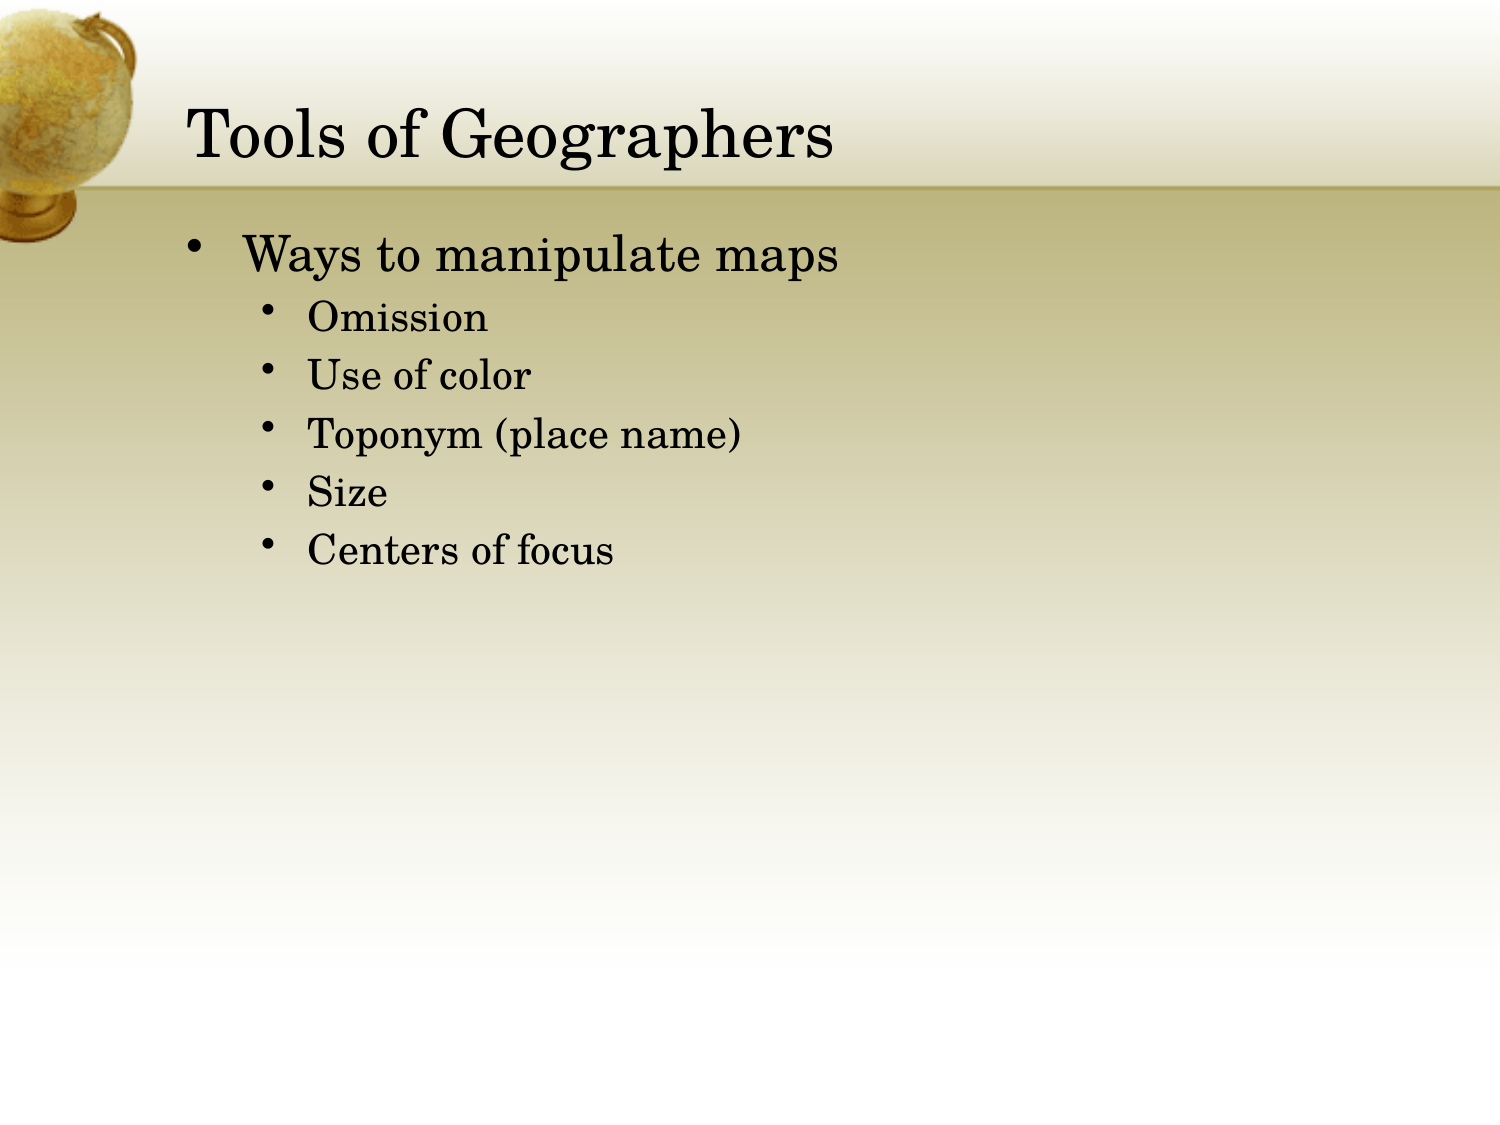

# Tools of Geographers
Ways to manipulate maps
Omission
Use of color
Toponym (place name)
Size
Centers of focus